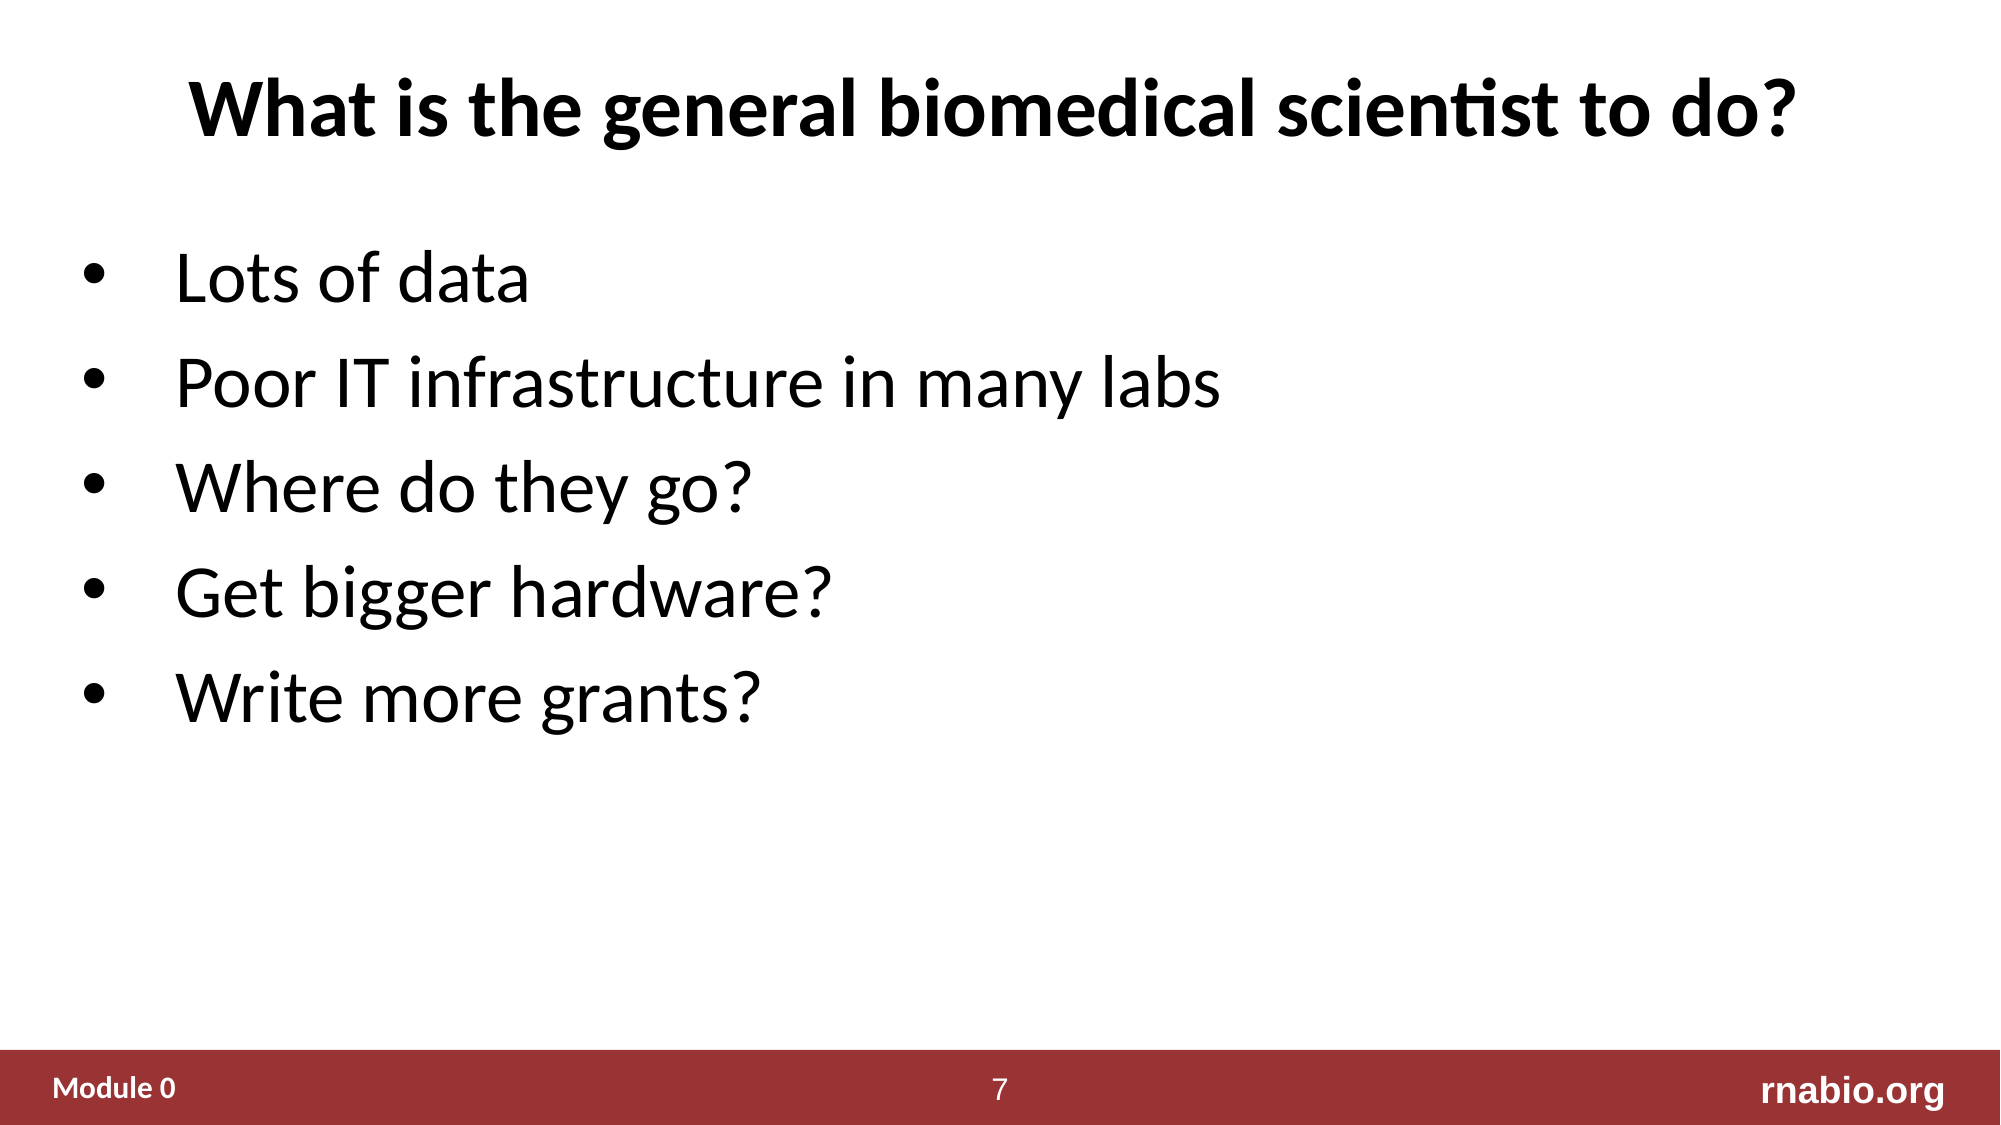

# What is the general biomedical scientist to do?
Lots of data
Poor IT infrastructure in many labs
Where do they go?
Get bigger hardware?
Write more grants?